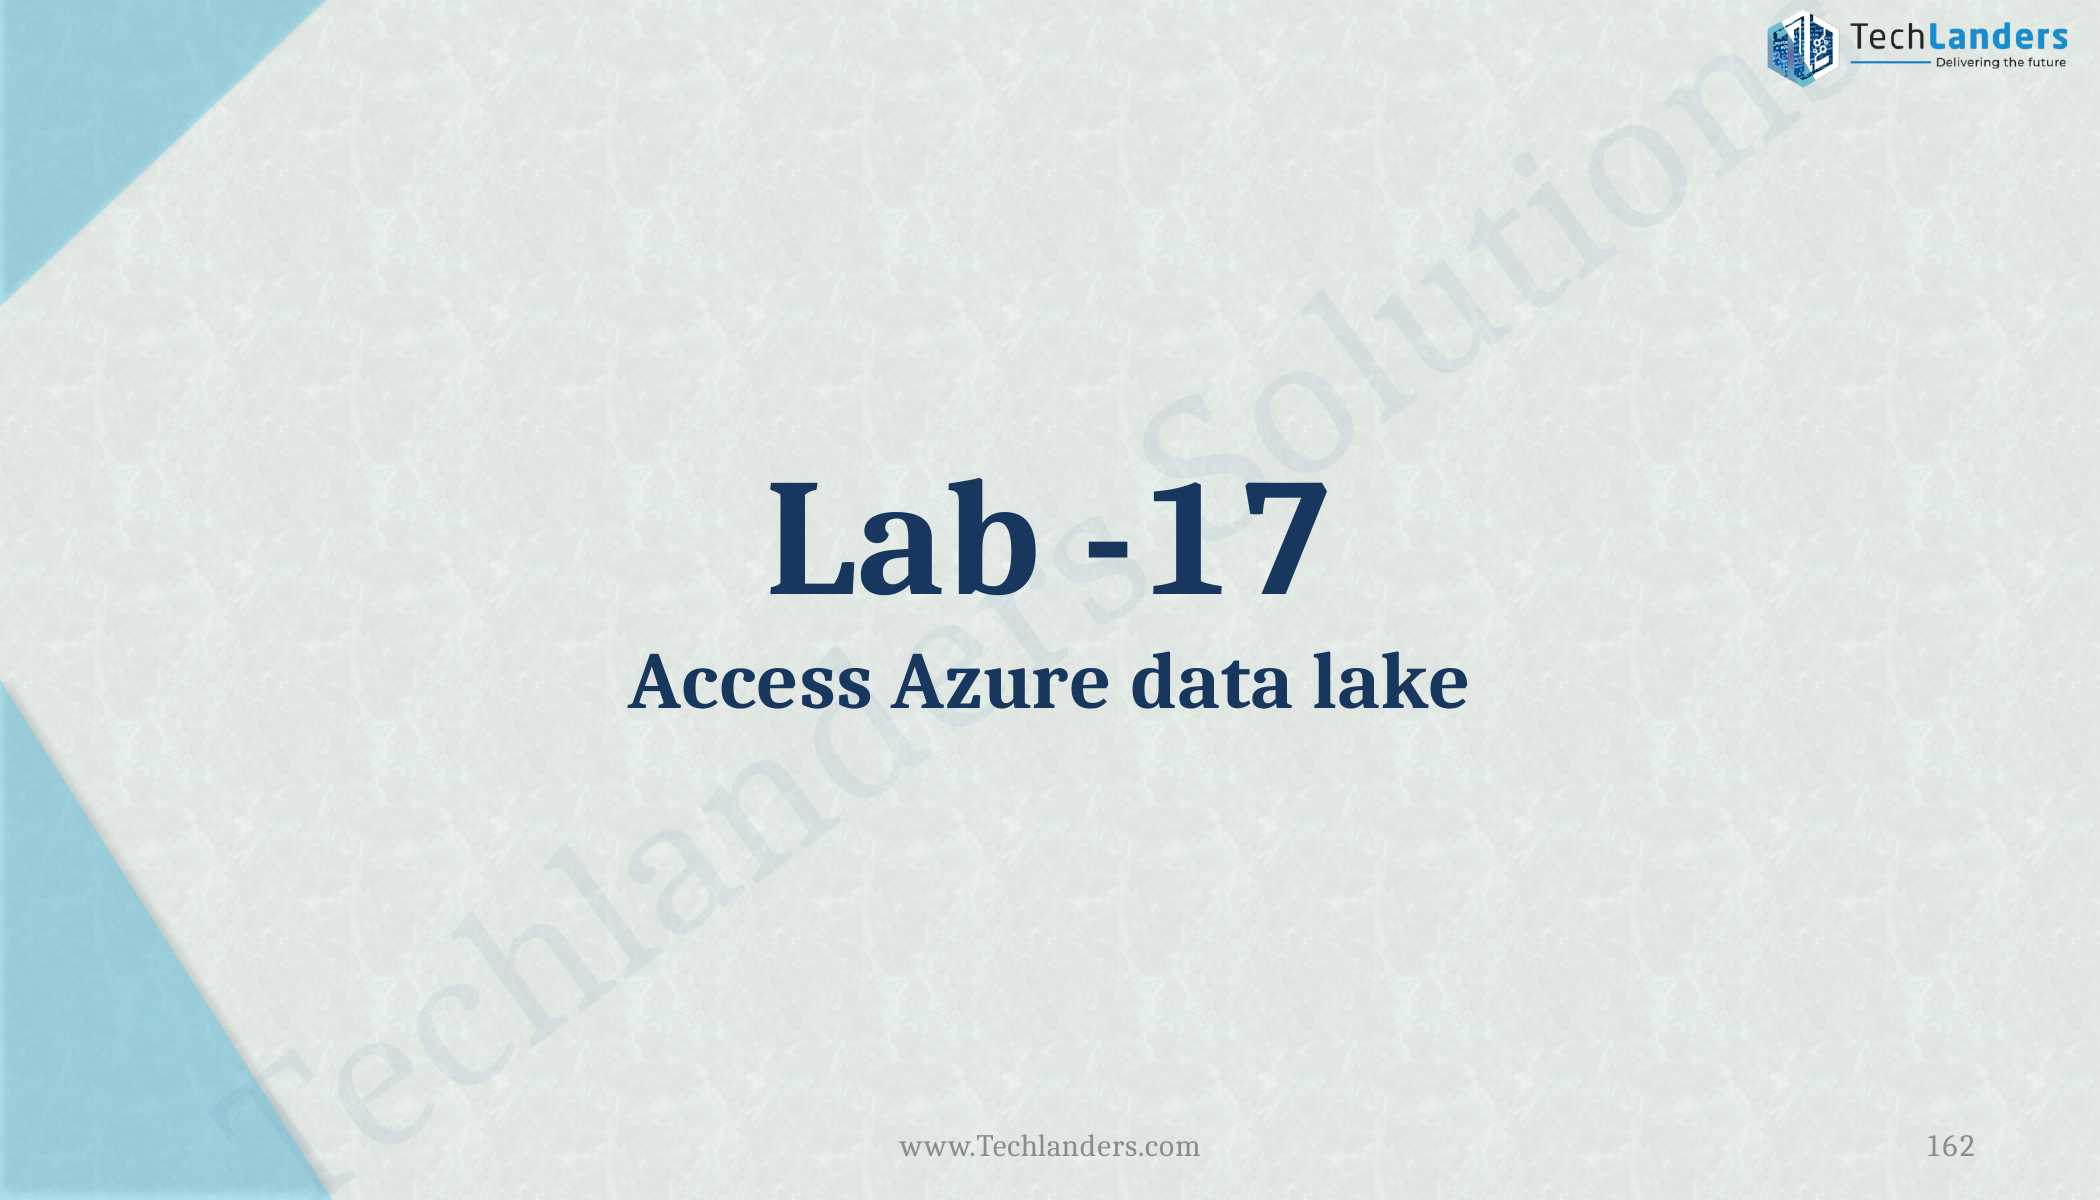

# Lab -17 Access Azure data lake
www.Techlanders.com
162